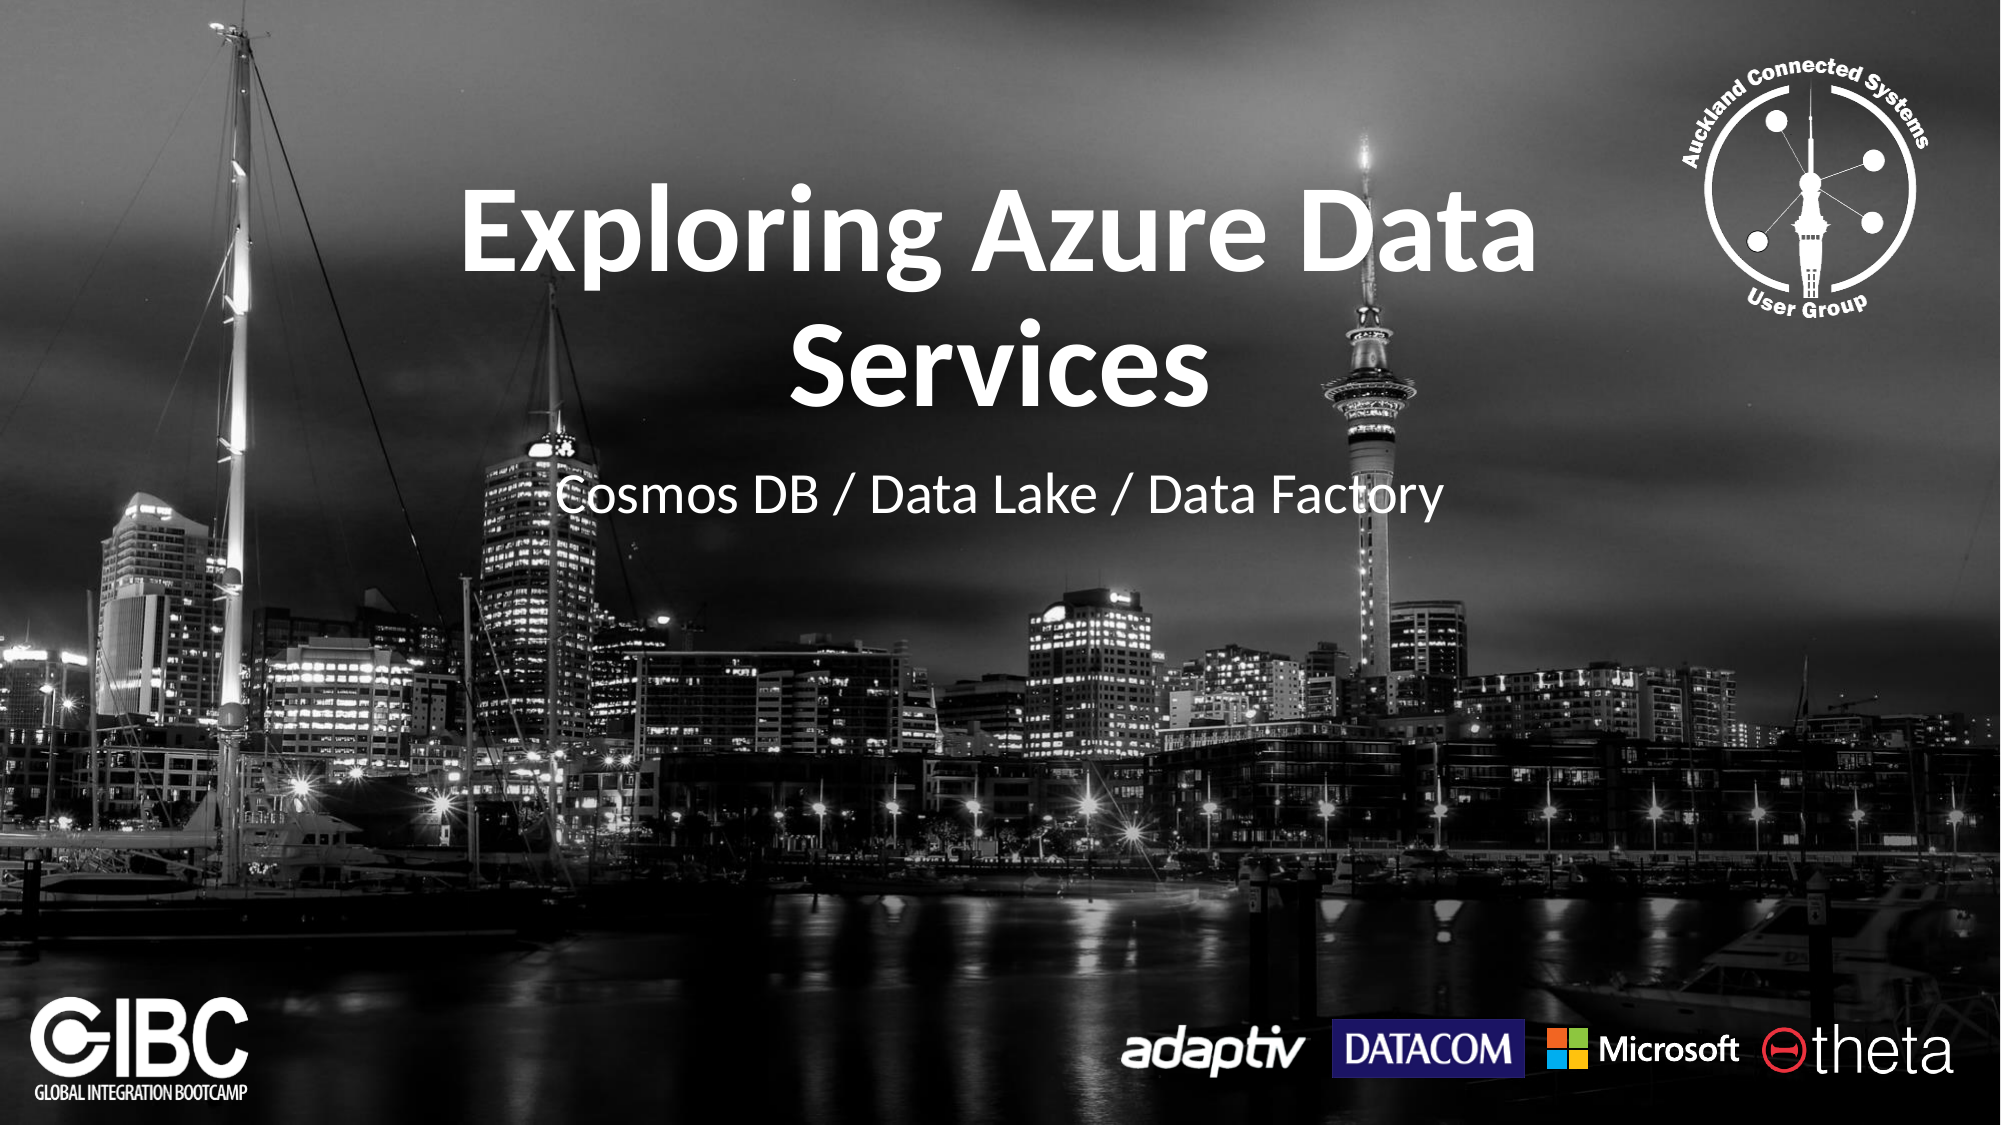

# Exploring Azure Data Services
Cosmos DB / Data Lake / Data Factory